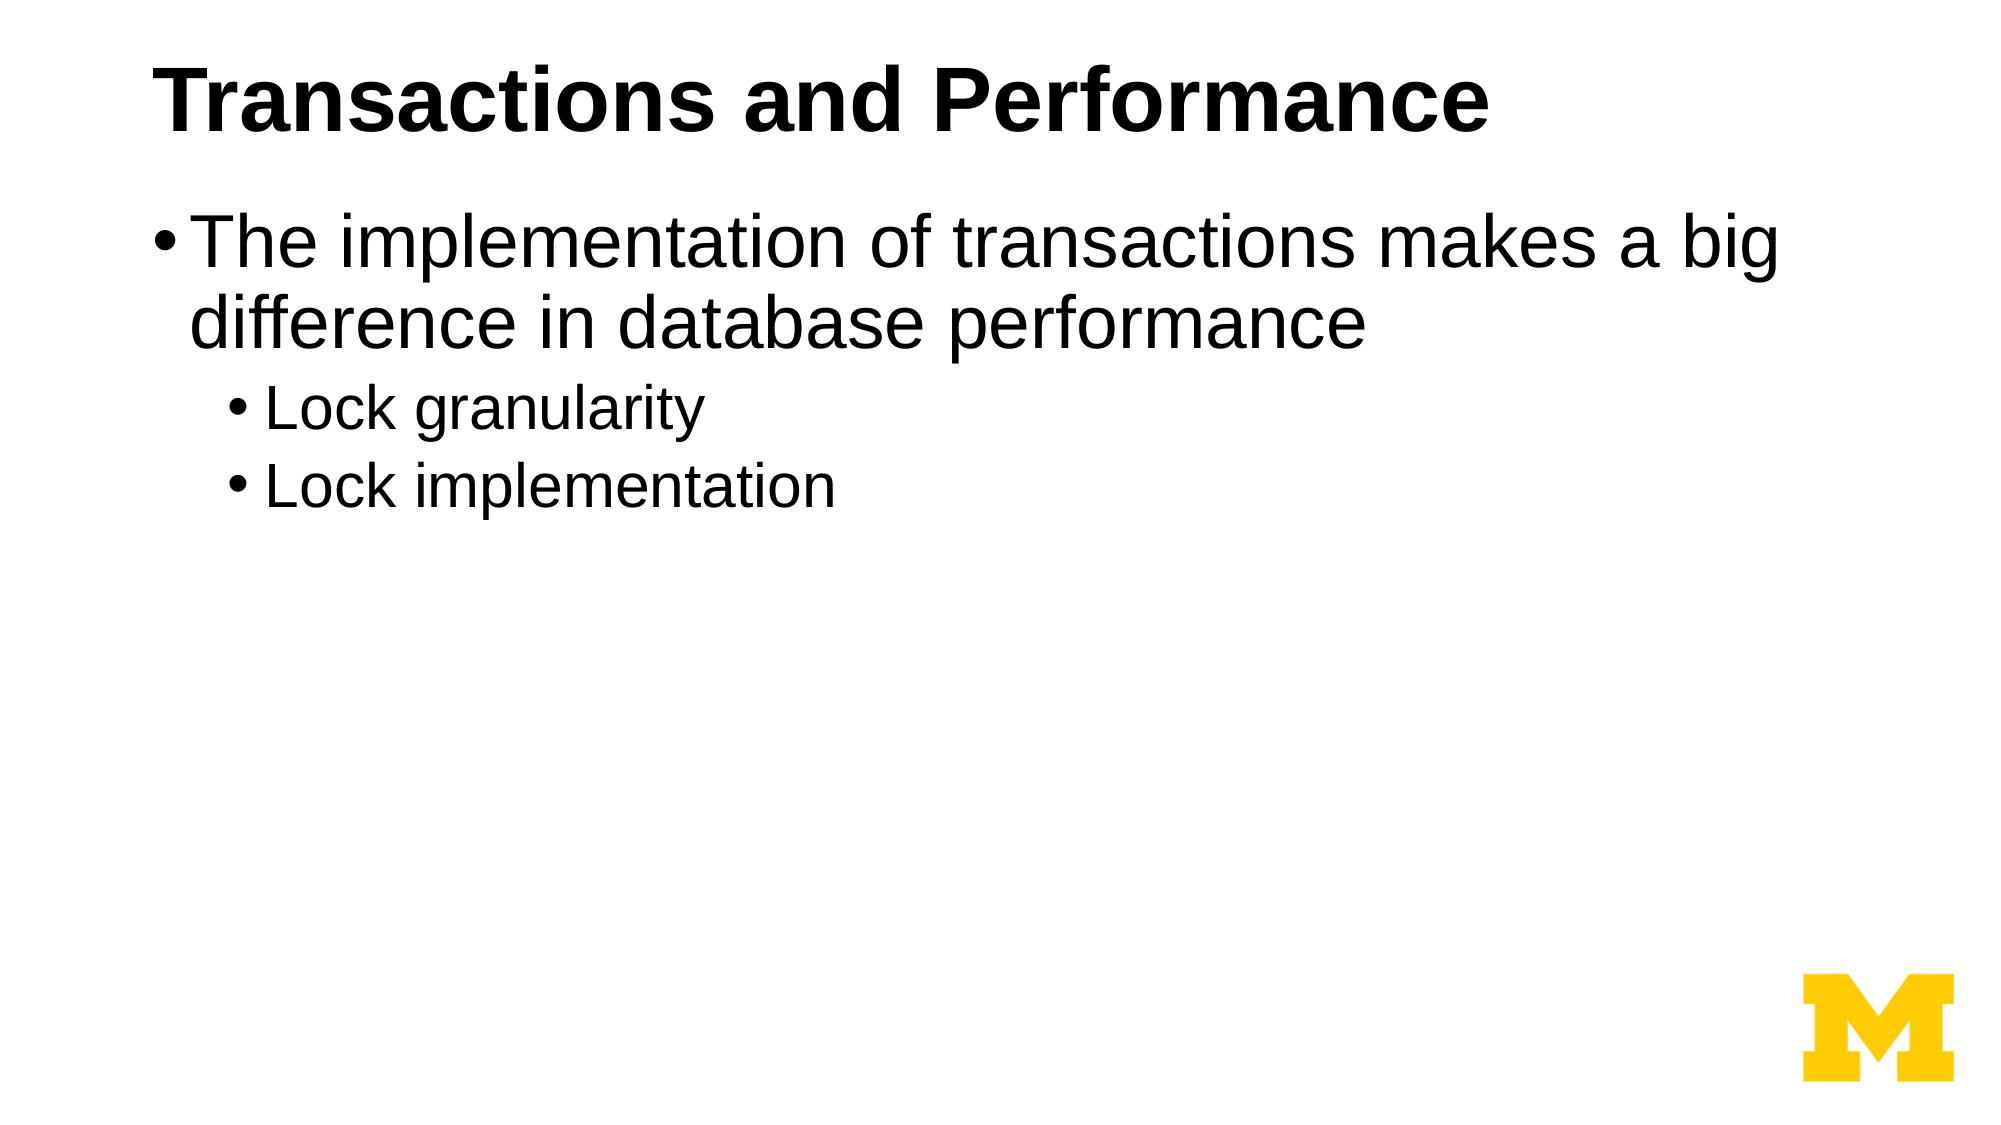

# Transactions and Performance
The implementation of transactions makes a big difference in database performance
Lock granularity
Lock implementation